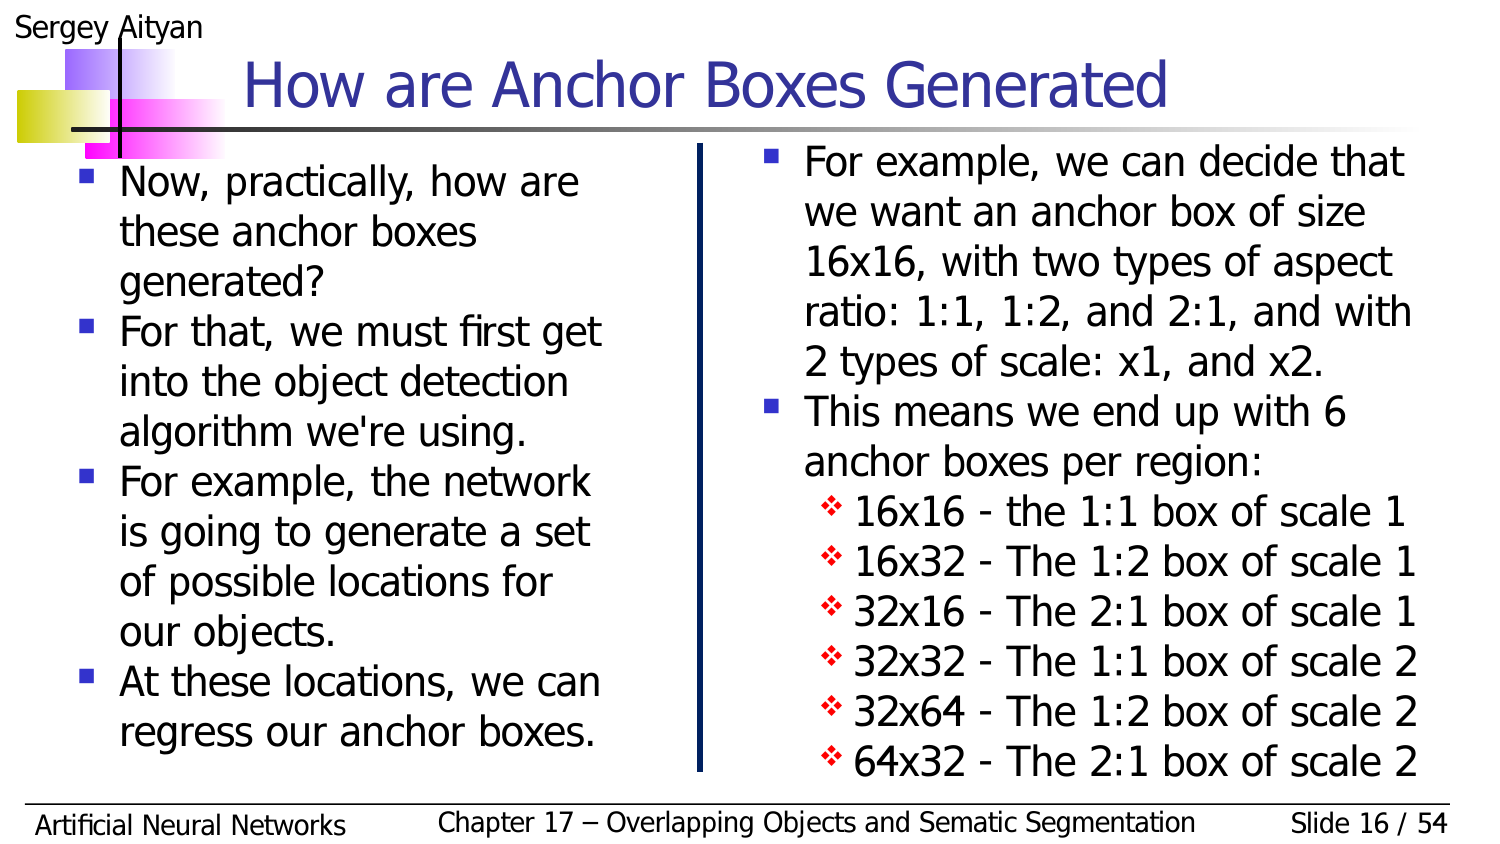

# How are Anchor Boxes Generated
For example, we can decide that we want an anchor box of size 16x16, with two types of aspect ratio: 1:1, 1:2, and 2:1, and with 2 types of scale: x1, and x2.
This means we end up with 6 anchor boxes per region:
16x16 - the 1:1 box of scale 1
16x32 - The 1:2 box of scale 1
32x16 - The 2:1 box of scale 1
32x32 - The 1:1 box of scale 2
32x64 - The 1:2 box of scale 2
64x32 - The 2:1 box of scale 2
Now, practically, how are these anchor boxes generated?
For that, we must first get into the object detection algorithm we're using.
For example, the network is going to generate a set of possible locations for our objects.
At these locations, we can regress our anchor boxes.